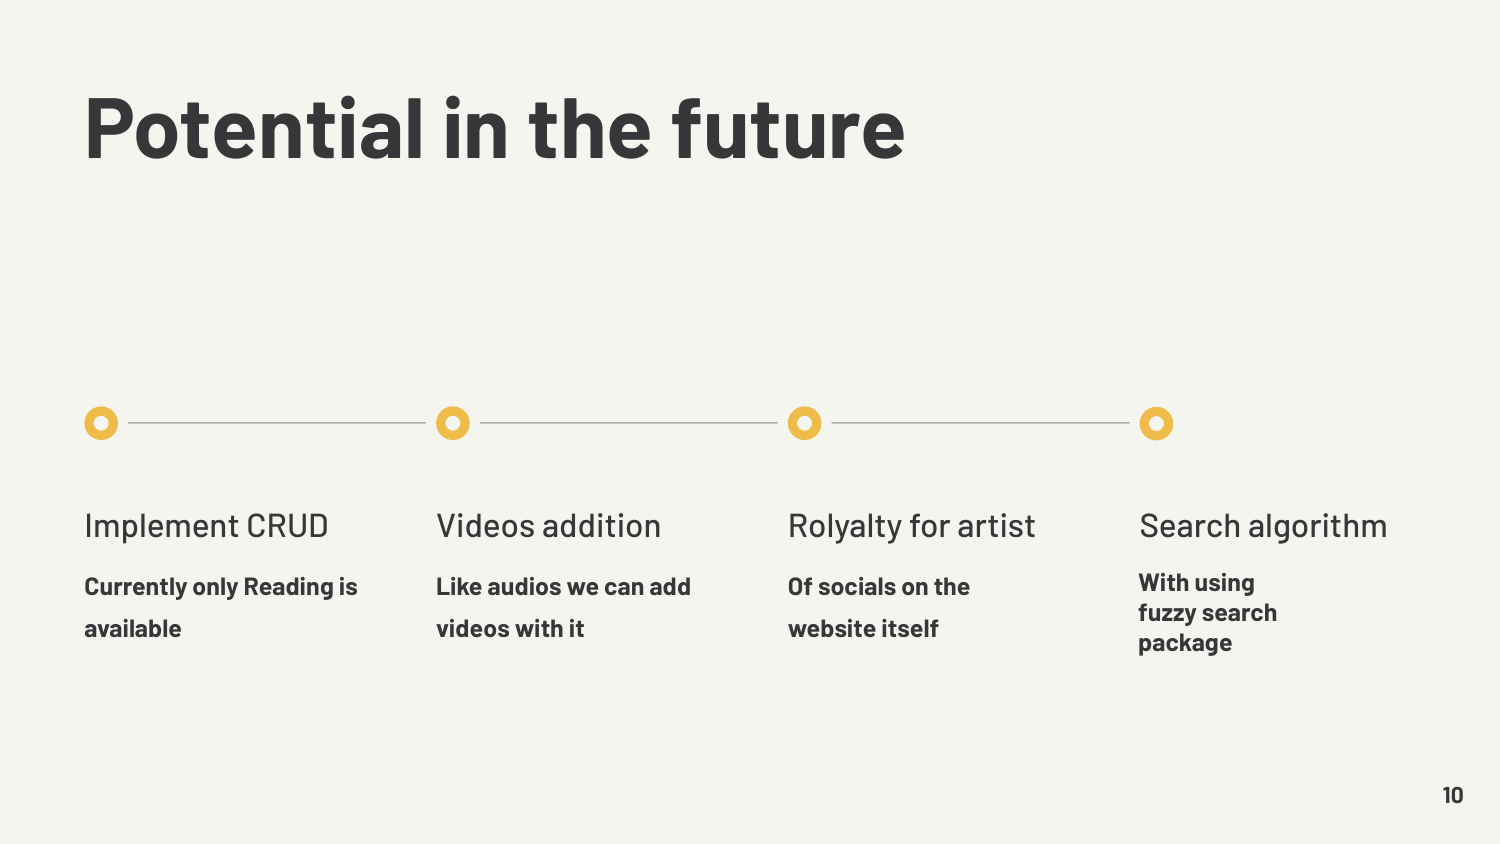

# Potential in the future

Implement CRUD
Currently only Reading is available
Videos addition
Like audios we can add videos with it
Rolyalty for artist
Of socials on the website itself
Search algorithm

With using fuzzy search package
10